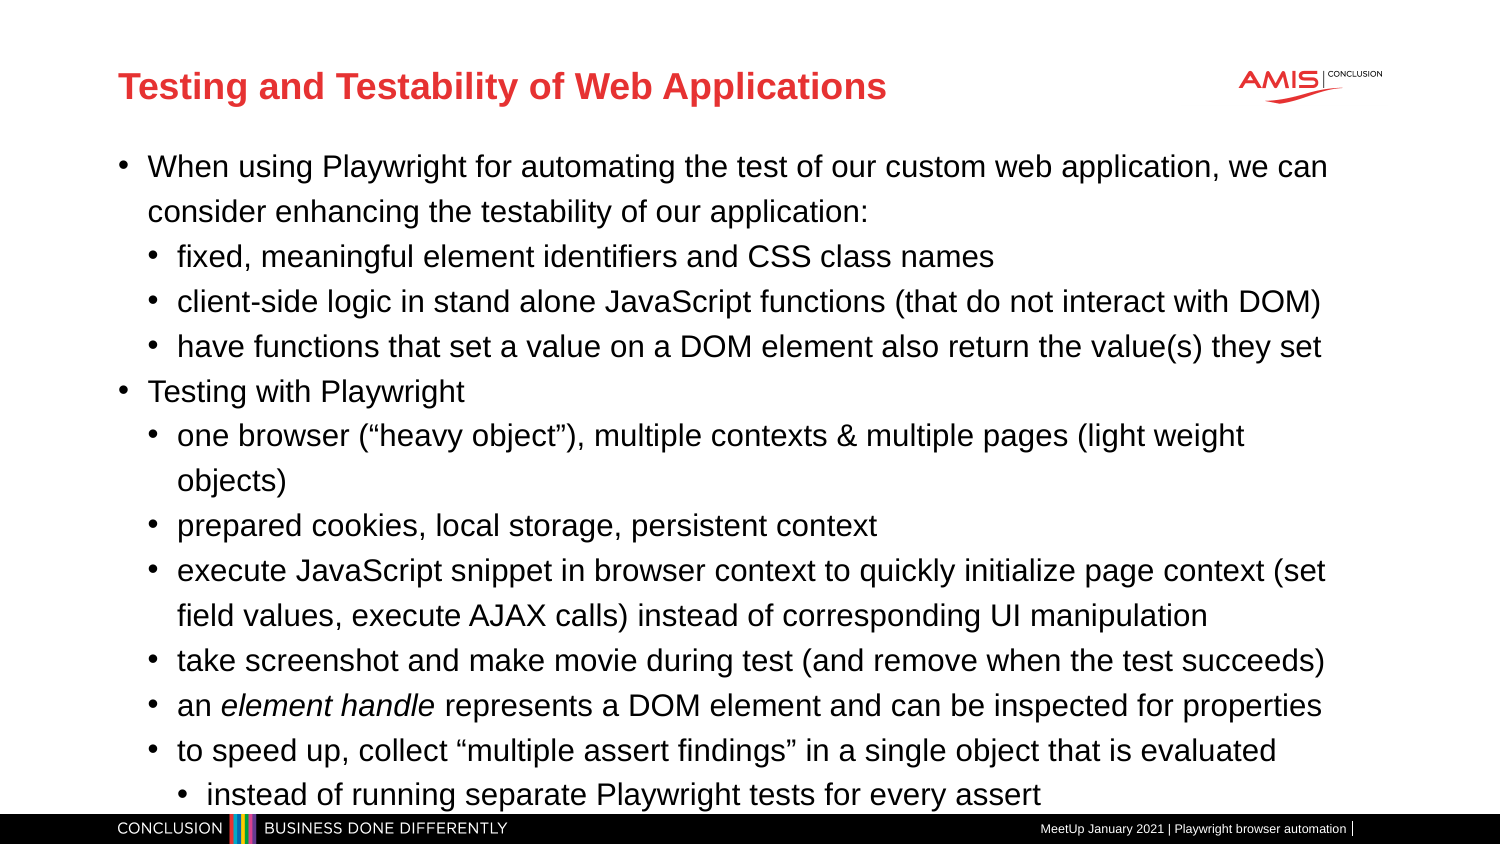

# Testing and Testability of Web Applications
When using Playwright for automating the test of our custom web application, we can consider enhancing the testability of our application:
fixed, meaningful element identifiers and CSS class names
client-side logic in stand alone JavaScript functions (that do not interact with DOM)
have functions that set a value on a DOM element also return the value(s) they set
Testing with Playwright
one browser (“heavy object”), multiple contexts & multiple pages (light weight objects)
prepared cookies, local storage, persistent context
execute JavaScript snippet in browser context to quickly initialize page context (set field values, execute AJAX calls) instead of corresponding UI manipulation
take screenshot and make movie during test (and remove when the test succeeds)
an element handle represents a DOM element and can be inspected for properties
to speed up, collect “multiple assert findings” in a single object that is evaluated
instead of running separate Playwright tests for every assert
MeetUp January 2021 | Playwright browser automation